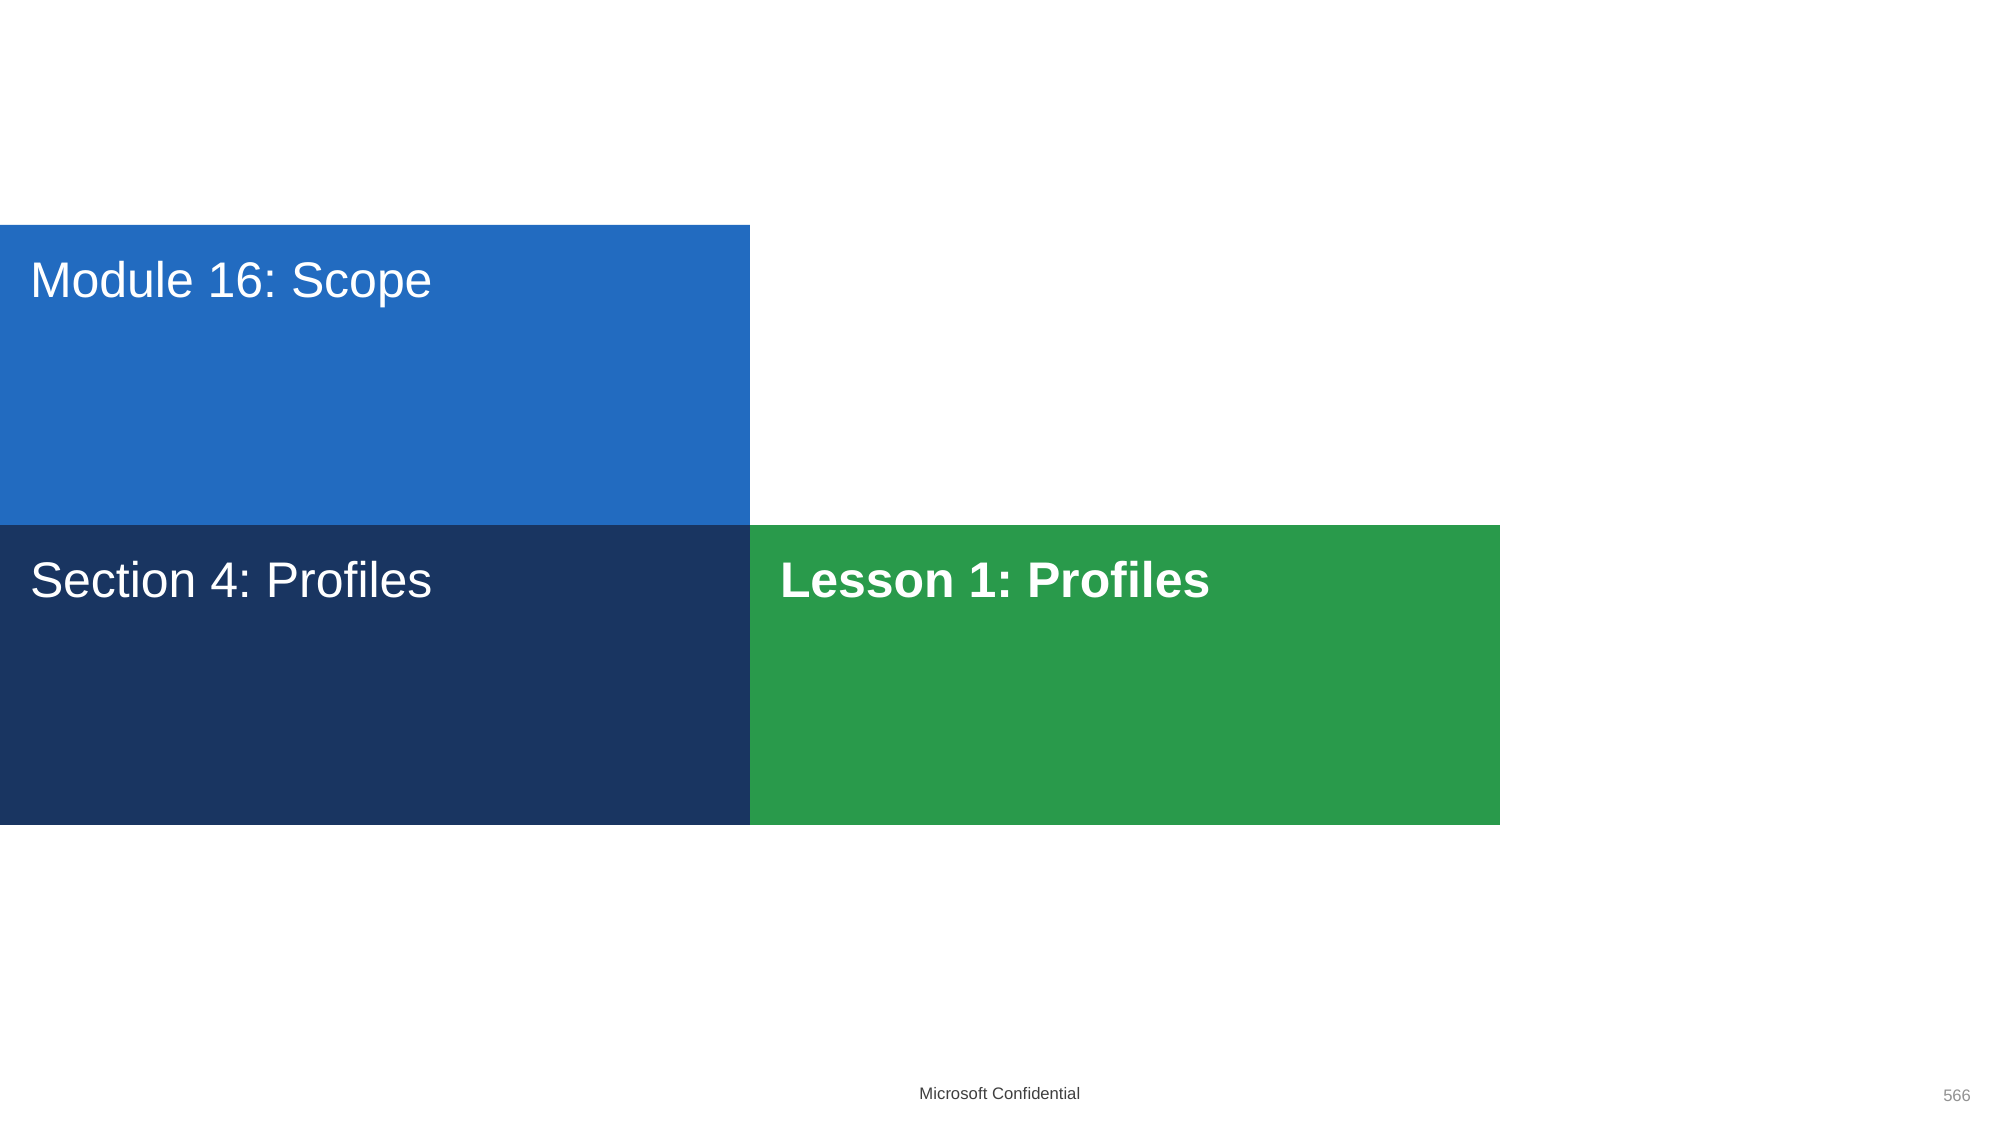

# Module 16: Scope
Section 4: Profiles
Lesson 1: Profiles
566